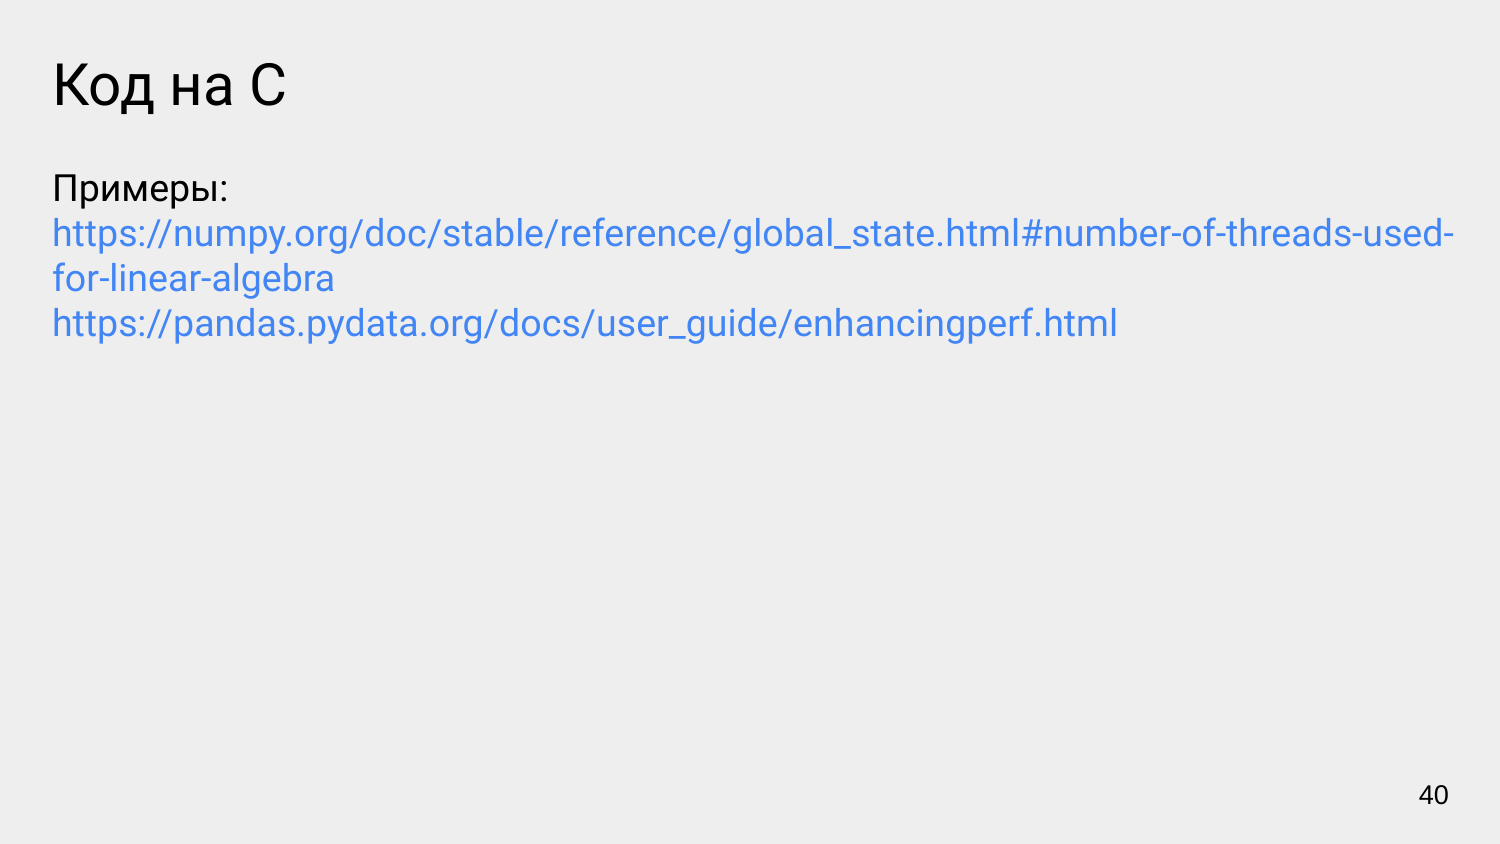

# Код на С
Примеры:
https://numpy.org/doc/stable/reference/global_state.html#number-of-threads-used-for-linear-algebra
https://pandas.pydata.org/docs/user_guide/enhancingperf.html

40